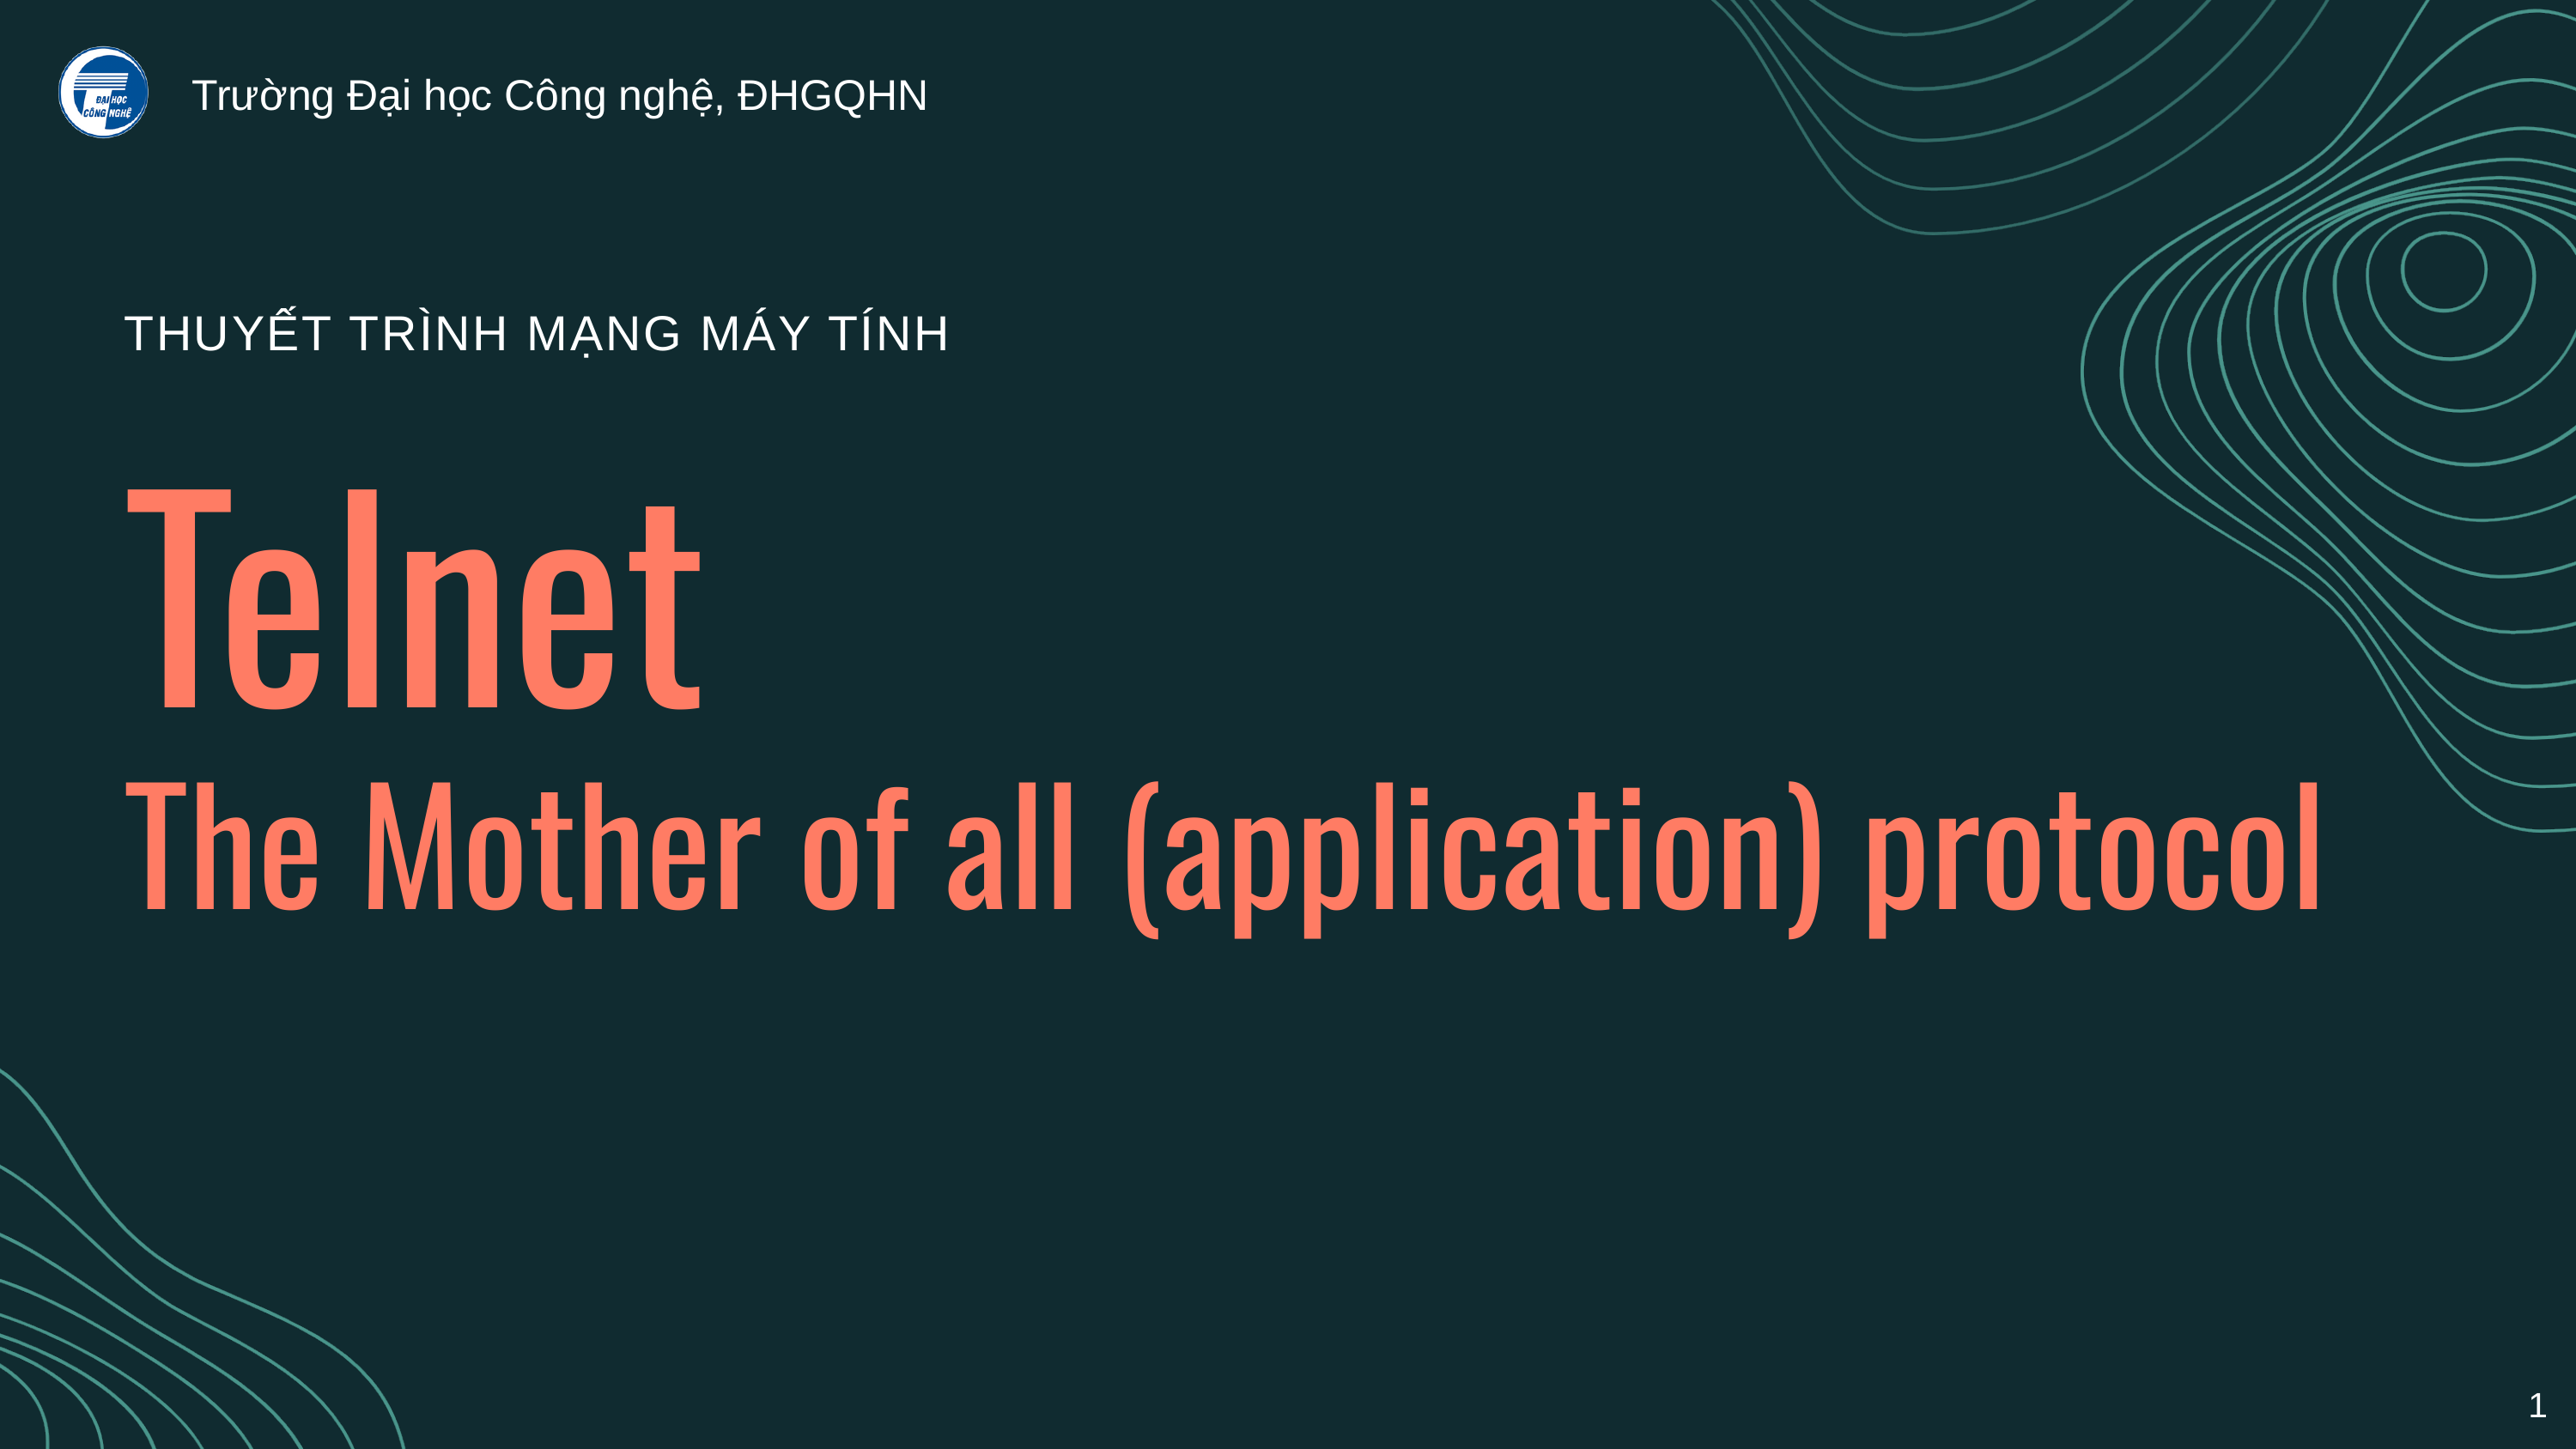

Trường Đại học Công nghệ, ĐHGQHN
THUYẾT TRÌNH MẠNG MÁY TÍNH
Telnet
The Mother of all (application) protocol

1